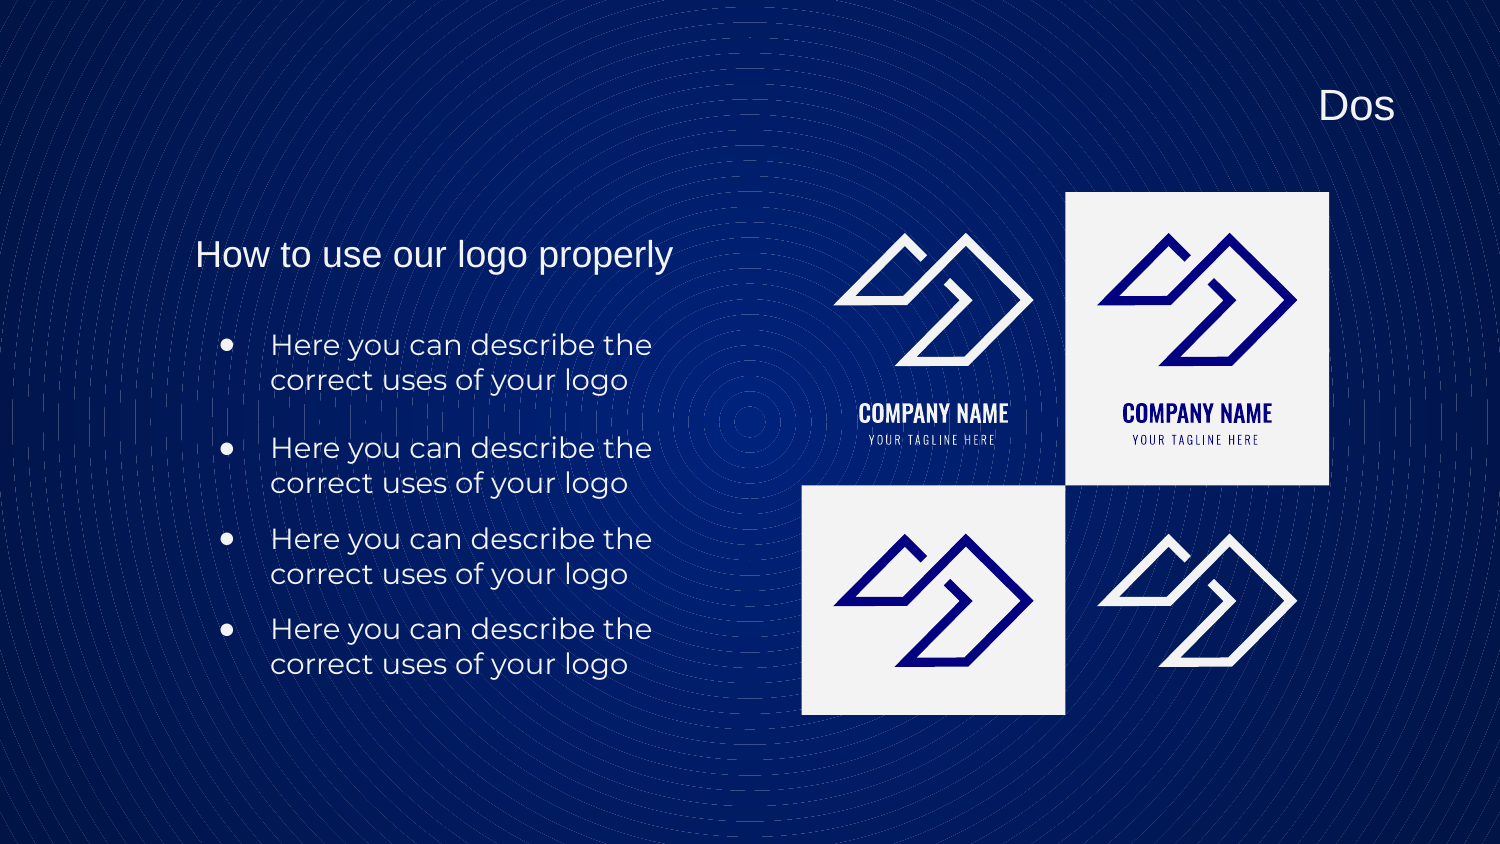

# Dos
How to use our logo properly

Here you can describe the correct uses of your logo
Here you can describe the correct uses of your logo
Here you can describe the correct uses of your logo
Here you can describe the correct uses of your logo